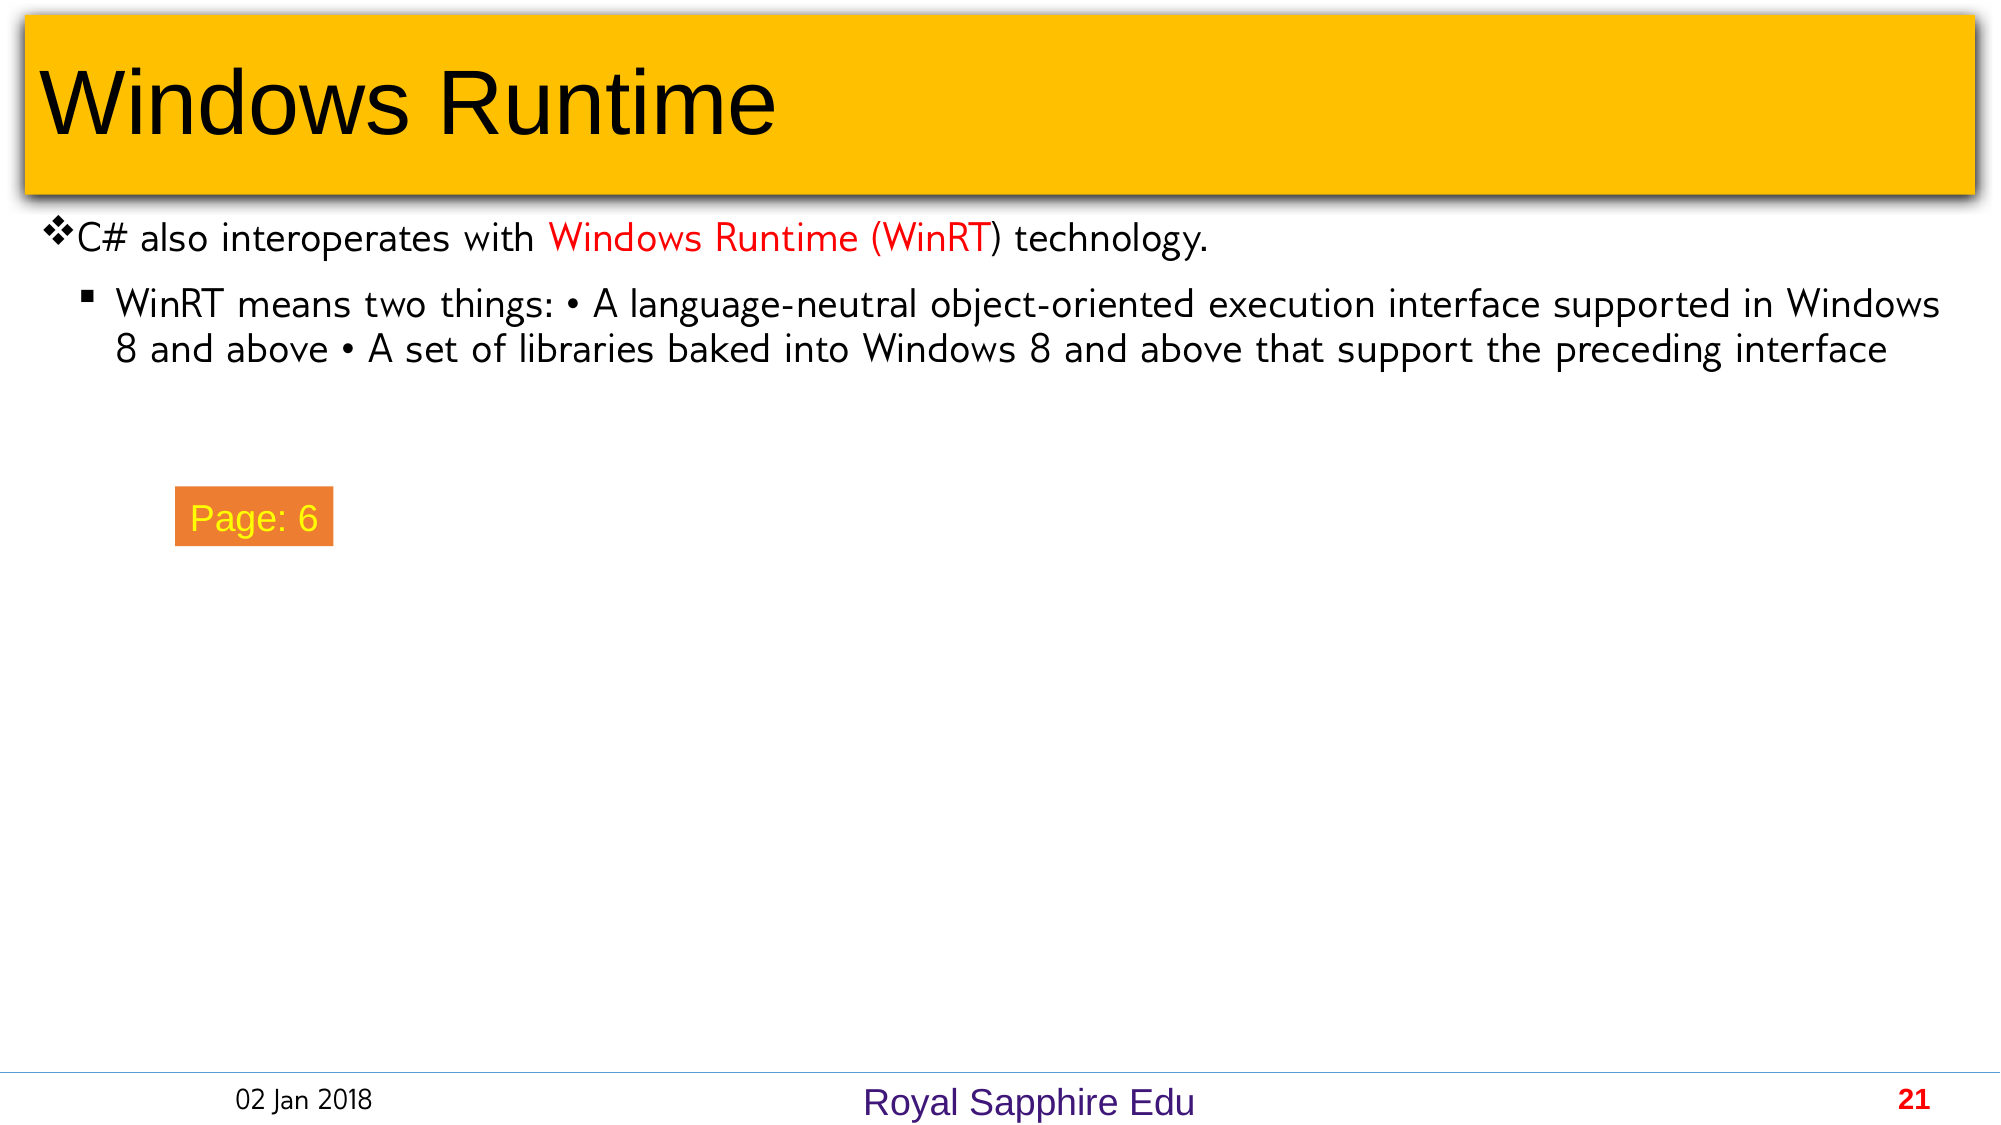

# Windows Runtime
C# also interoperates with Windows Runtime (WinRT) technology.
WinRT means two things: • A language-neutral object-oriented execution interface supported in Windows 8 and above • A set of libraries baked into Windows 8 and above that support the preceding interface
Page: 6
02 Jan 2018
21